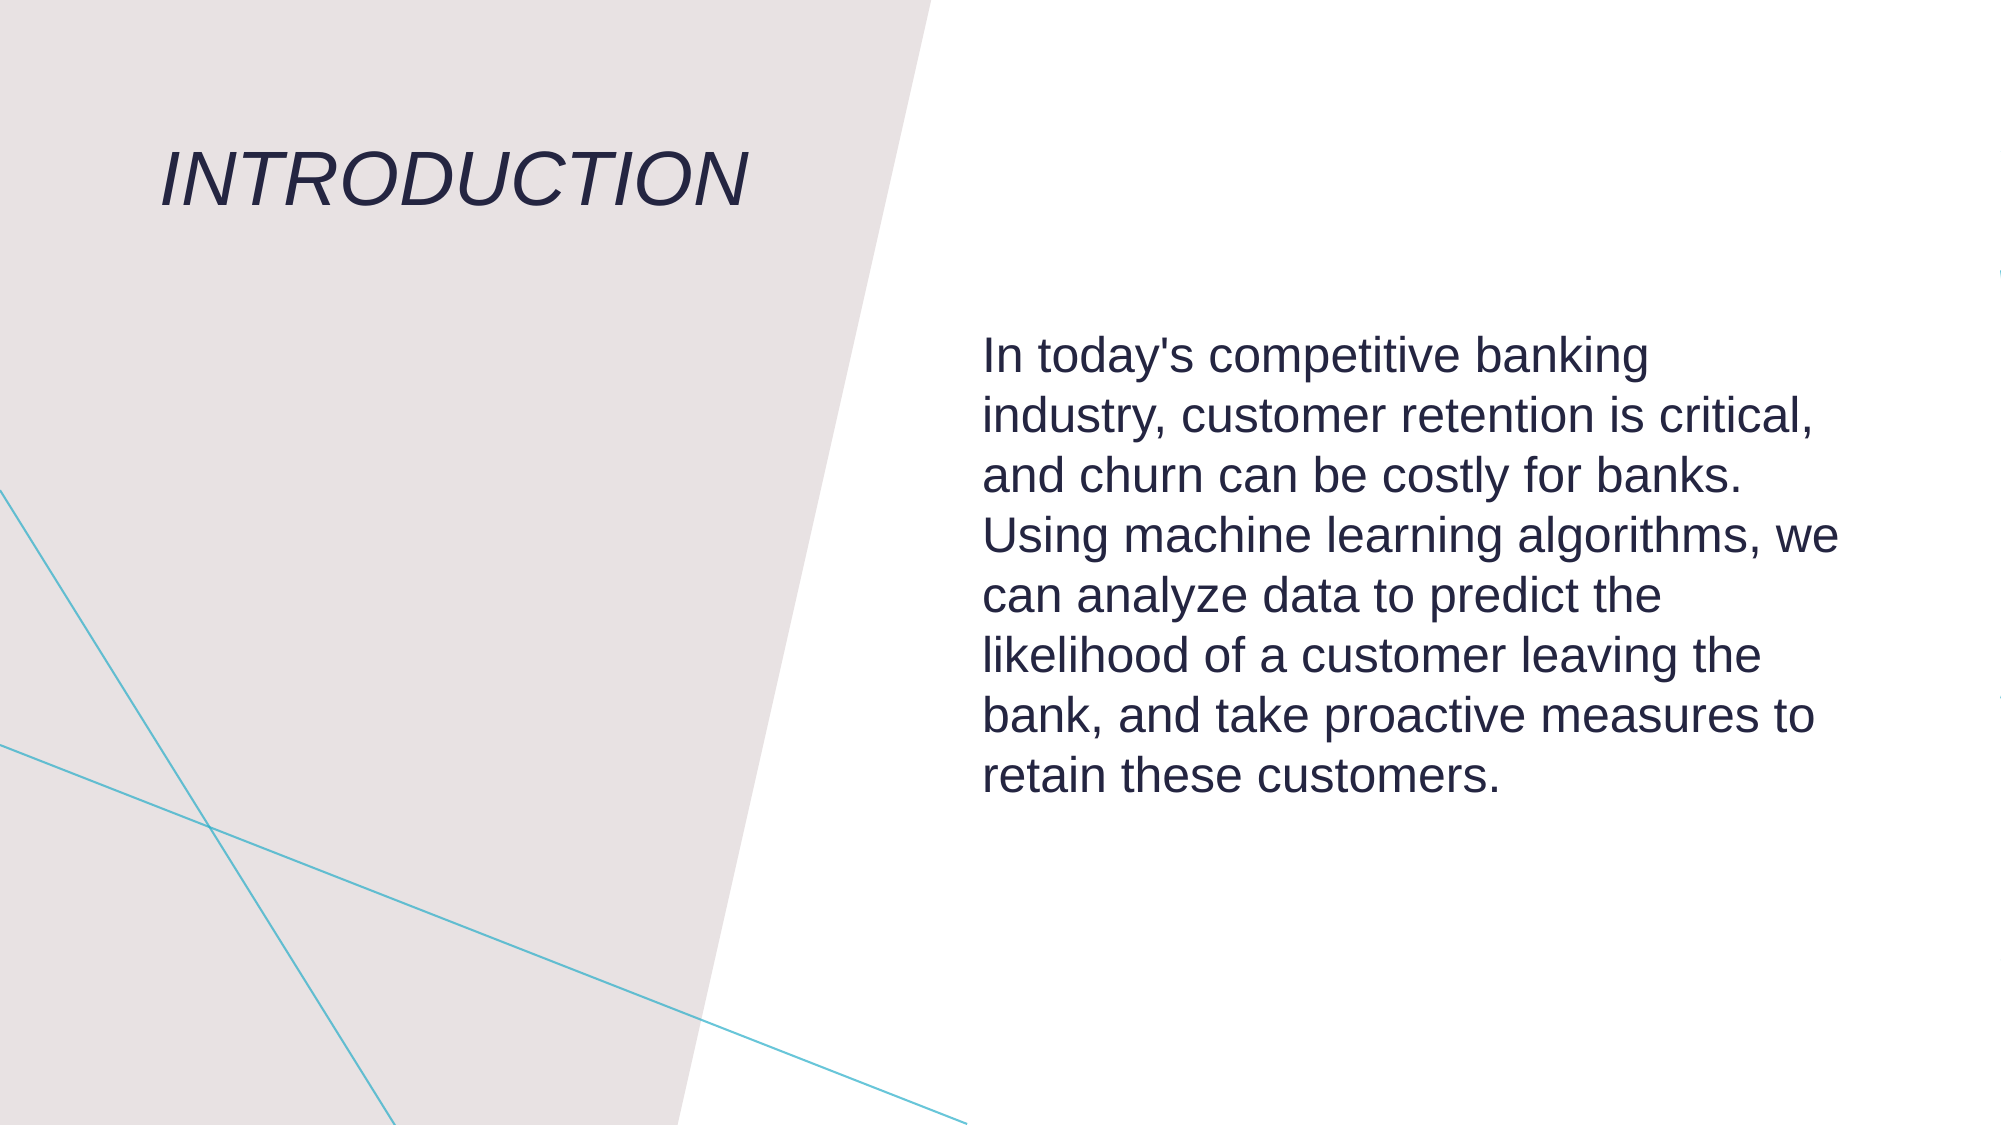

In today's competitive banking industry, customer retention is critical, and churn can be costly for banks. Using machine learning algorithms, we can analyze data to predict the likelihood of a customer leaving the bank, and take proactive measures to retain these customers.
# Introduction